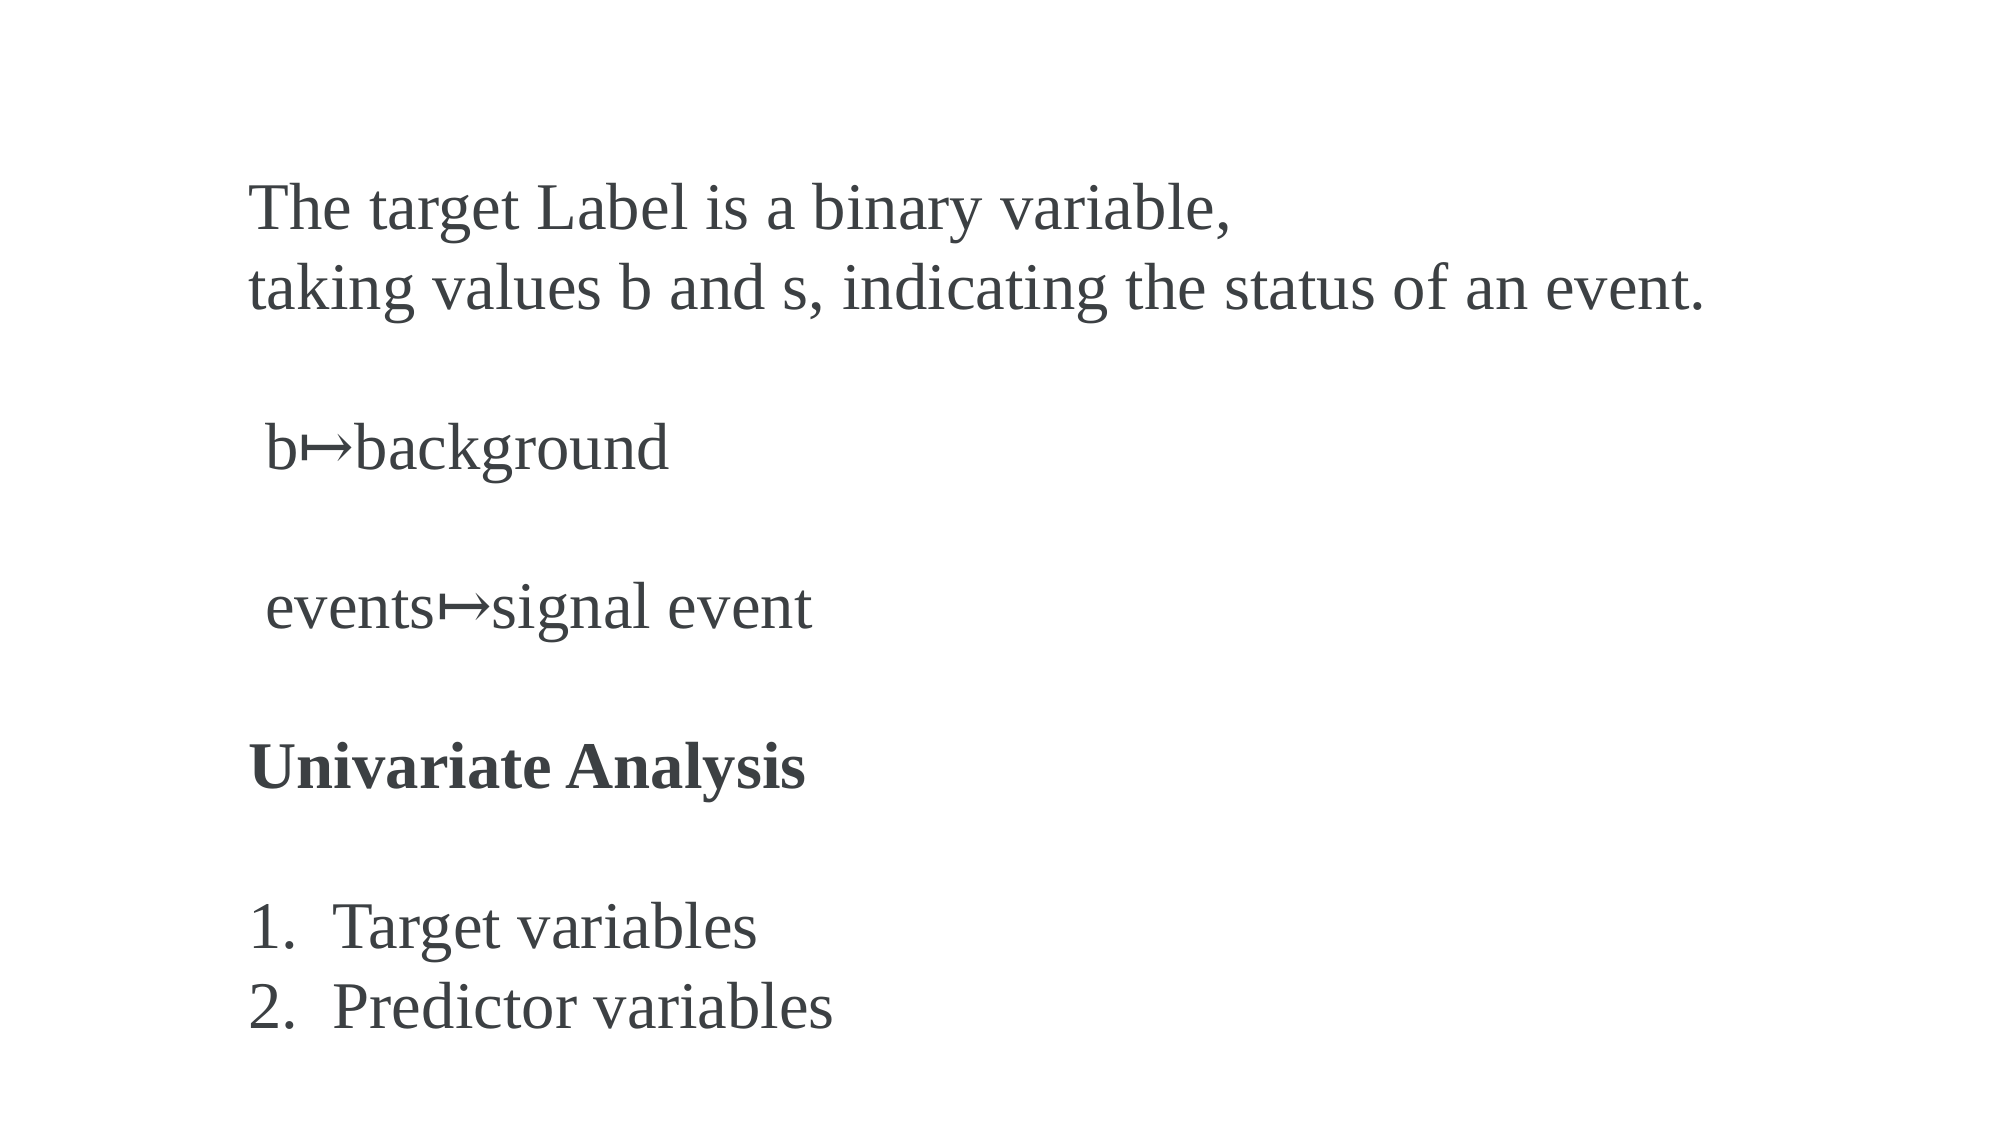

The target Label is a binary variable,
taking values b and s, indicating the status of an event.

 b↦background

 events↦signal event

Univariate Analysis

Target variables
Predictor variables